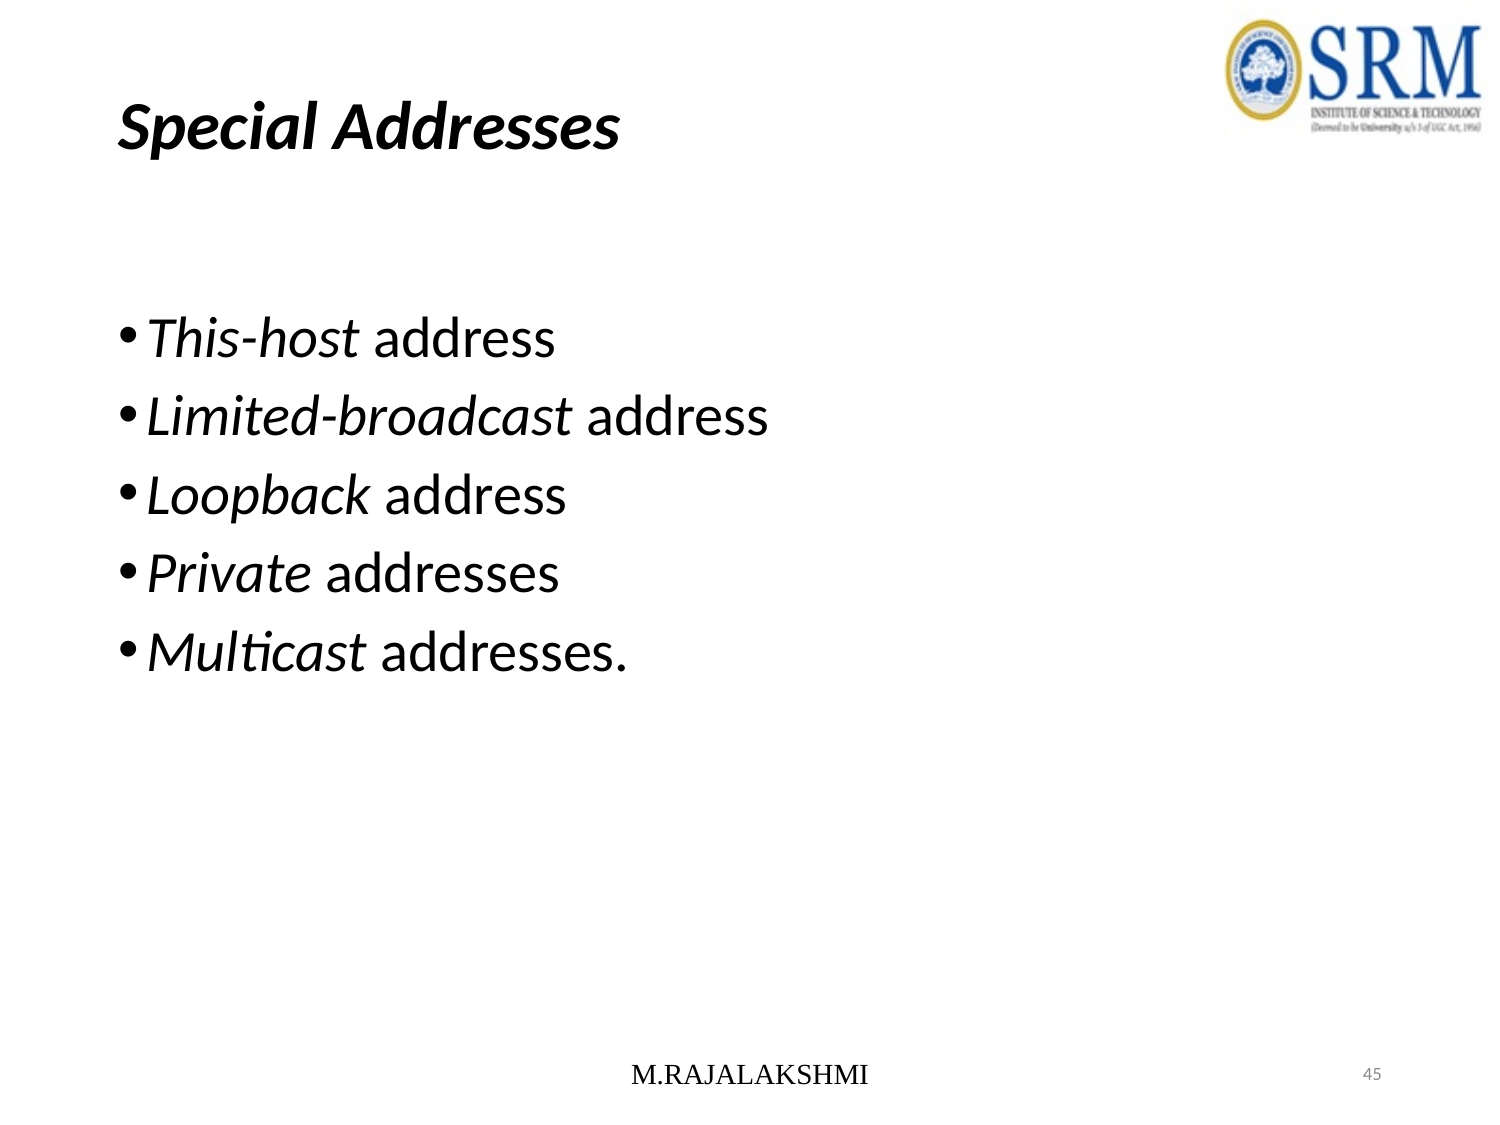

# Special Addresses
This-host address
Limited-broadcast address
Loopback address
Private addresses
Multicast addresses.
M.RAJALAKSHMI
45